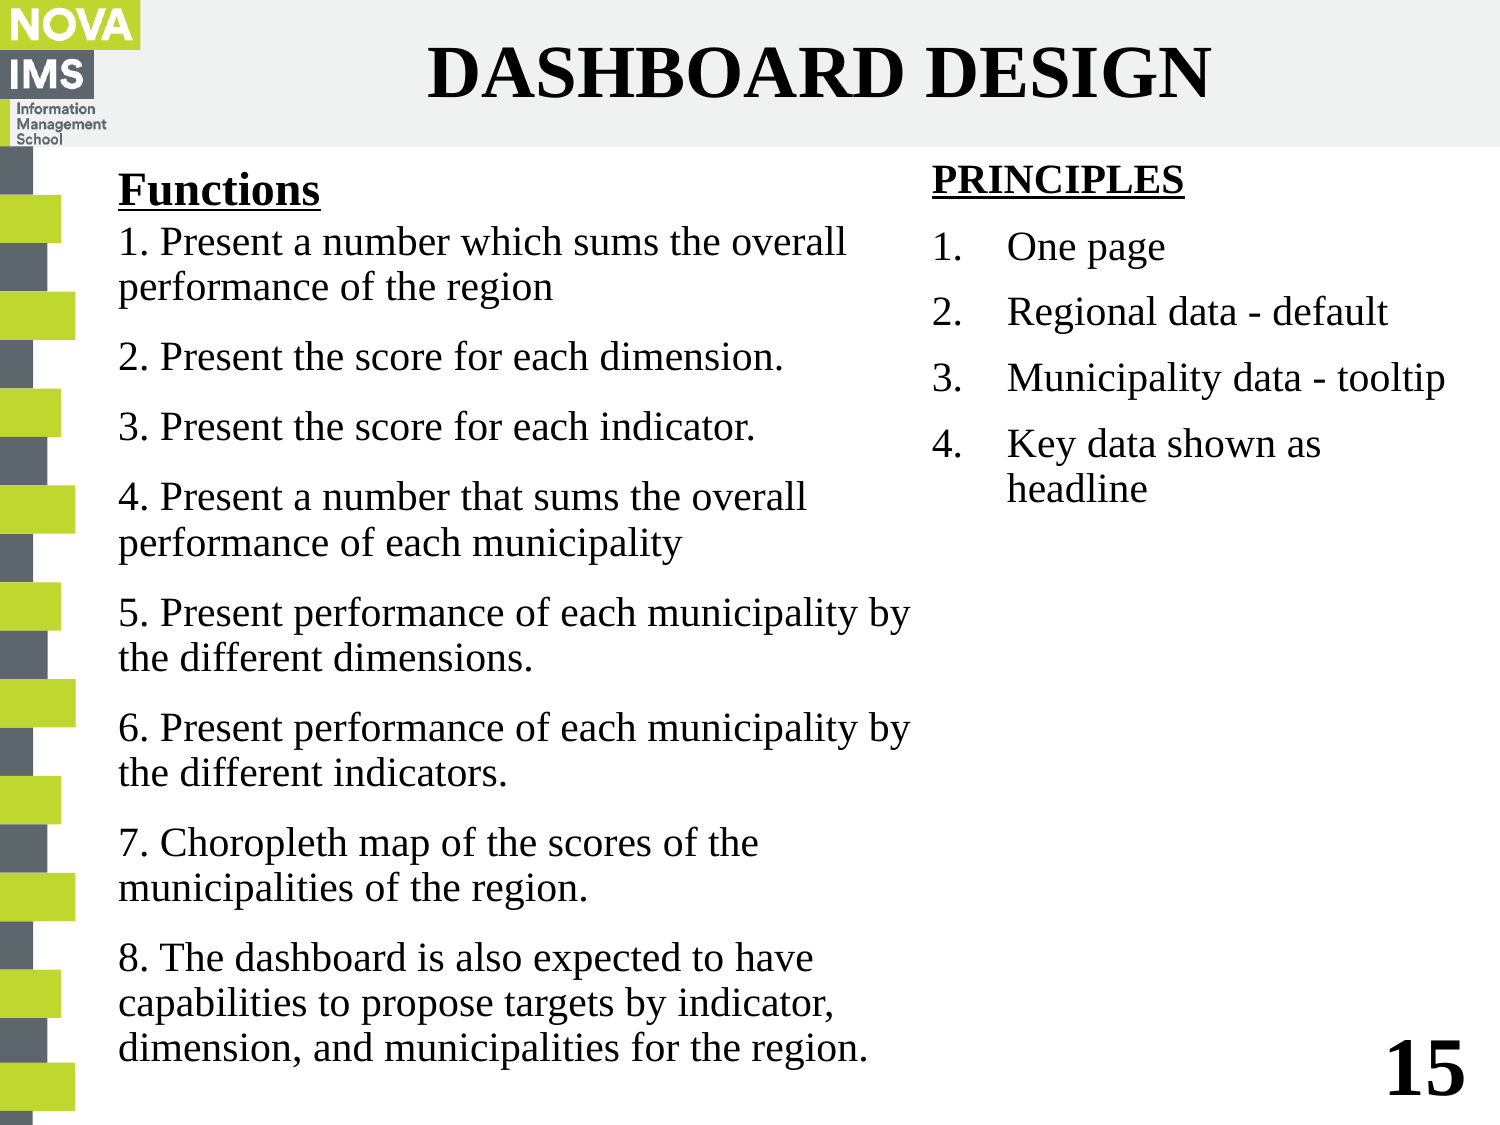

# DASHBOARD DESIGN
Functions
PRINCIPLES
One page
Regional data - default
Municipality data - tooltip
Key data shown as headline
1. Present a number which sums the overall performance of the region
2. Present the score for each dimension.
3. Present the score for each indicator.
4. Present a number that sums the overall performance of each municipality
5. Present performance of each municipality by the different dimensions.
6. Present performance of each municipality by the different indicators.
7. Choropleth map of the scores of the municipalities of the region.
8. The dashboard is also expected to have capabilities to propose targets by indicator, dimension, and municipalities for the region.
15